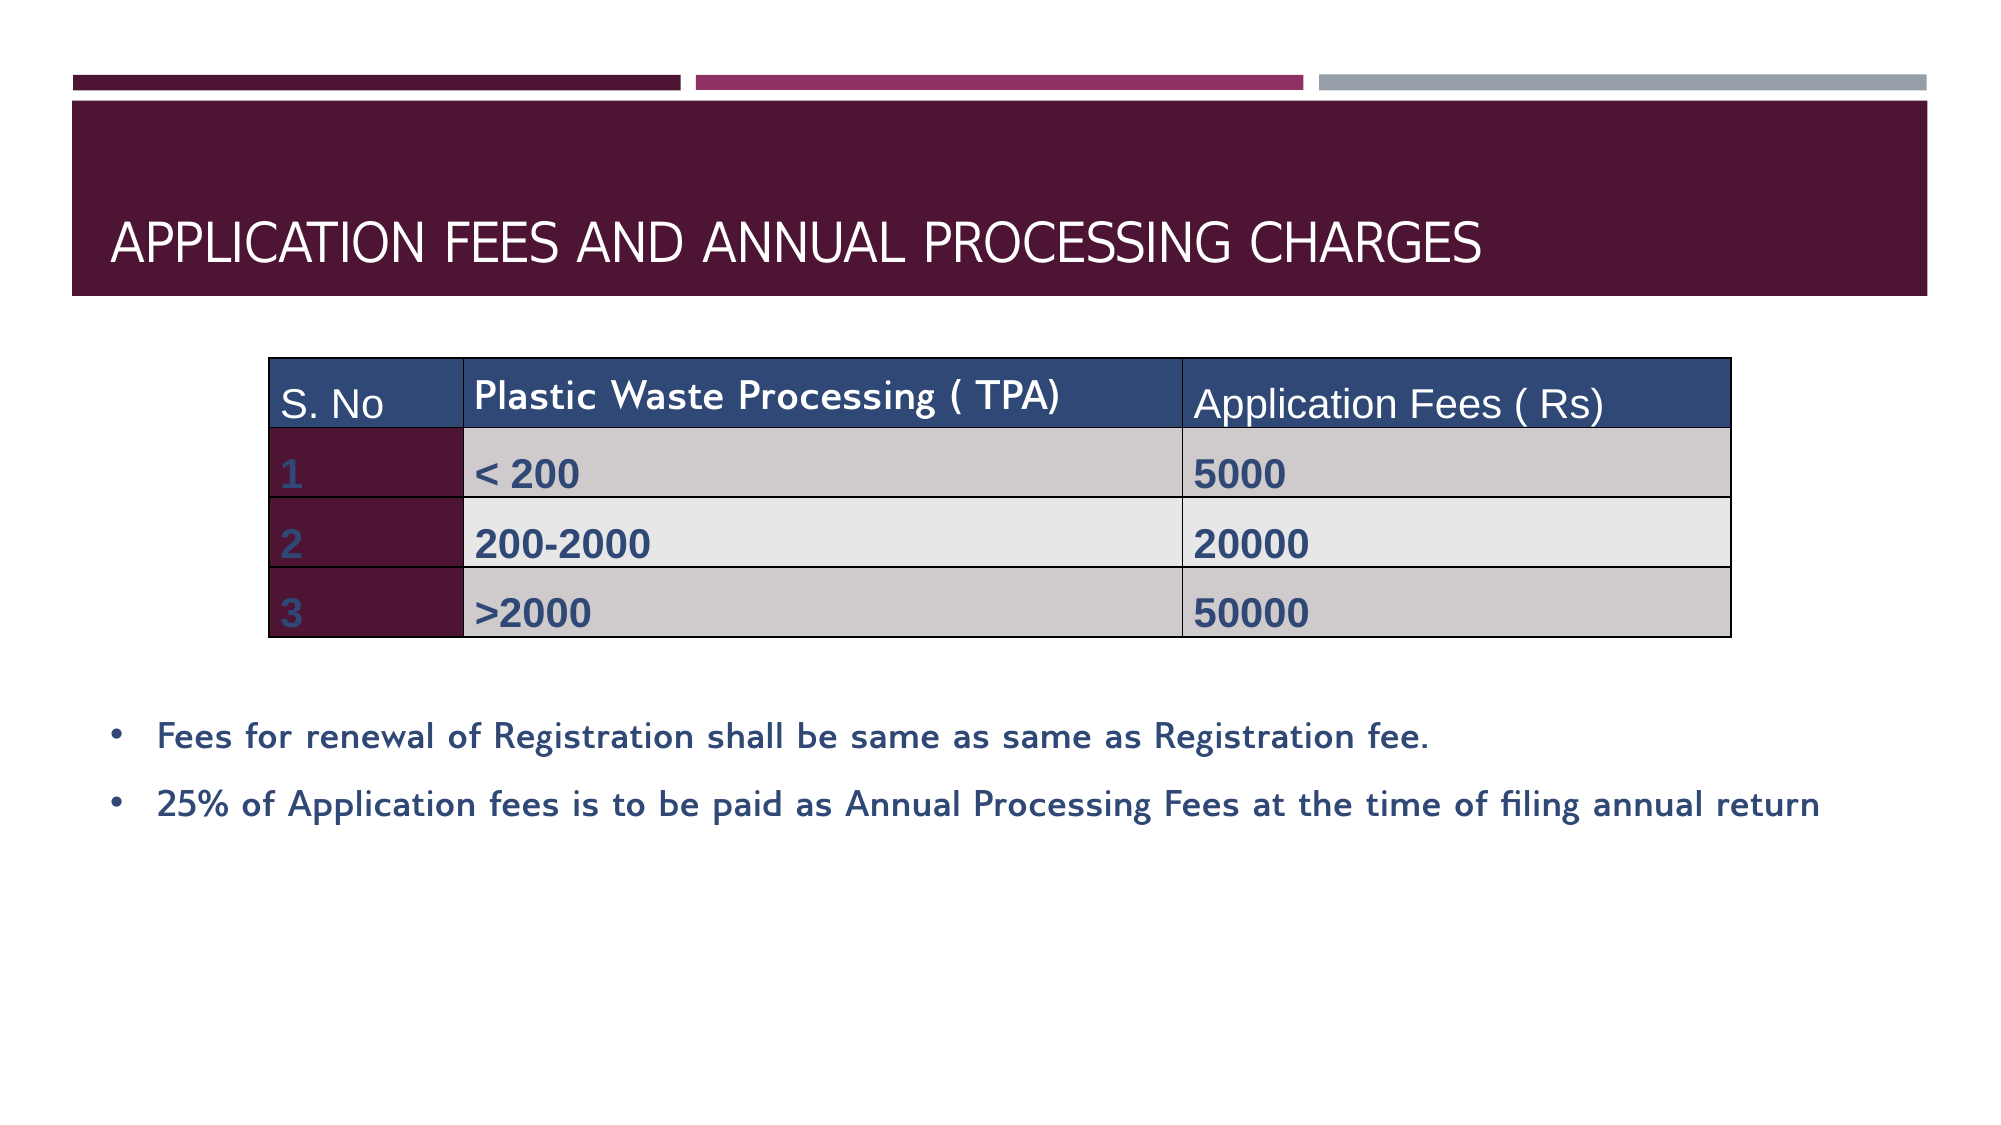

# APPLICATION FEES AND ANNUAL PROCESSING CHARGES
| S. No | Plastic Waste Processing ( TPA) | Application Fees ( Rs) |
| --- | --- | --- |
| 1 | < 200 | 5000 |
| 2 | 200-2000 | 20000 |
| 3 | >2000 | 50000 |
Fees for renewal of Registration shall be same as same as Registration fee.
25% of Application fees is to be paid as Annual Processing Fees at the time of filing annual return